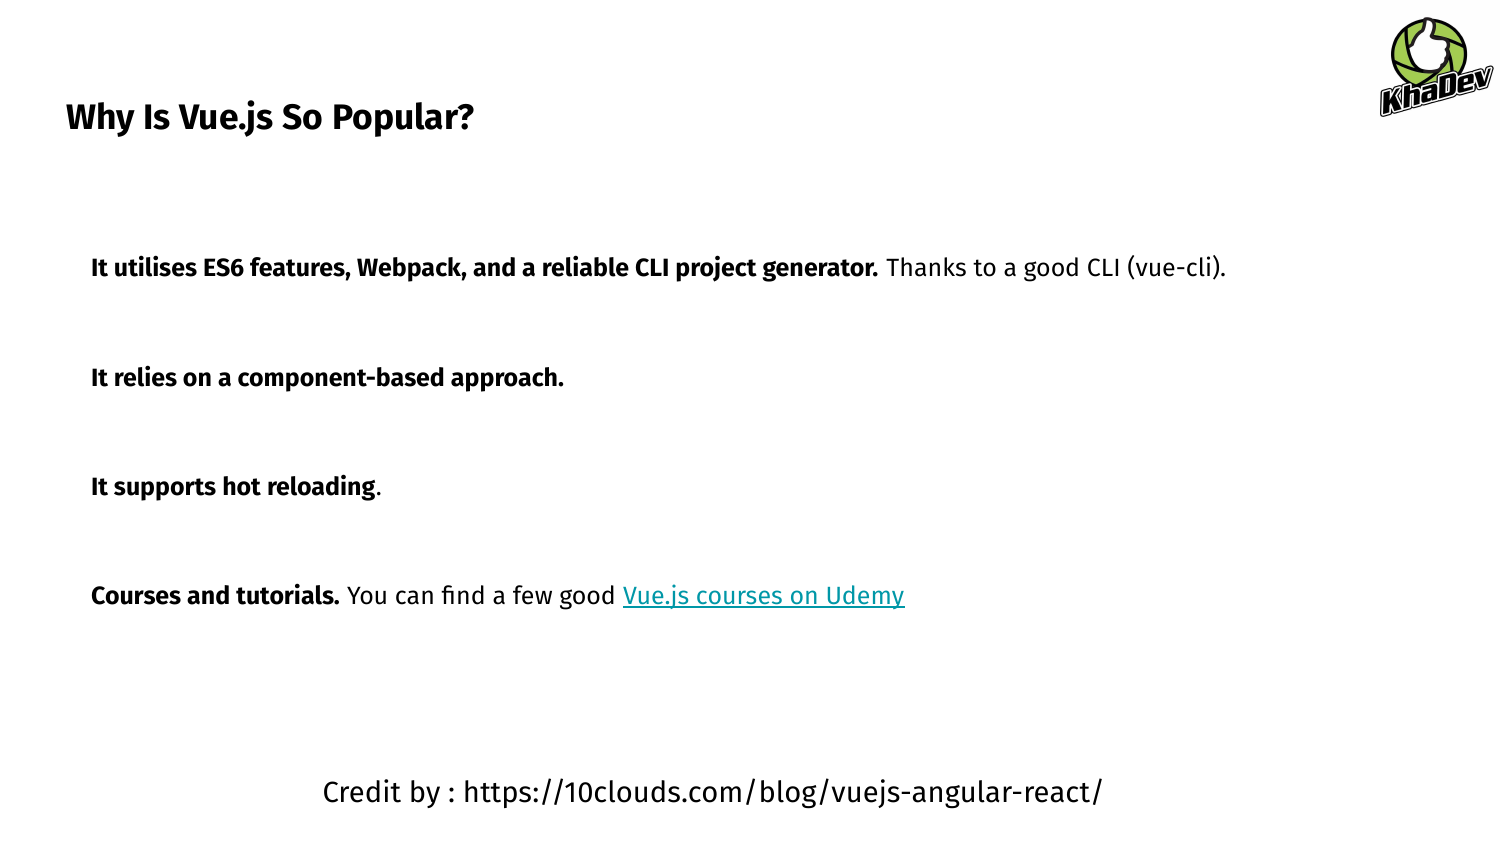

# Why Is Vue.js So Popular?
It utilises ES6 features, Webpack, and a reliable CLI project generator. Thanks to a good CLI (vue-cli).
It relies on a component-based approach.
It supports hot reloading.
Courses and tutorials. You can find a few good Vue.js courses on Udemy
Credit by : https://10clouds.com/blog/vuejs-angular-react/